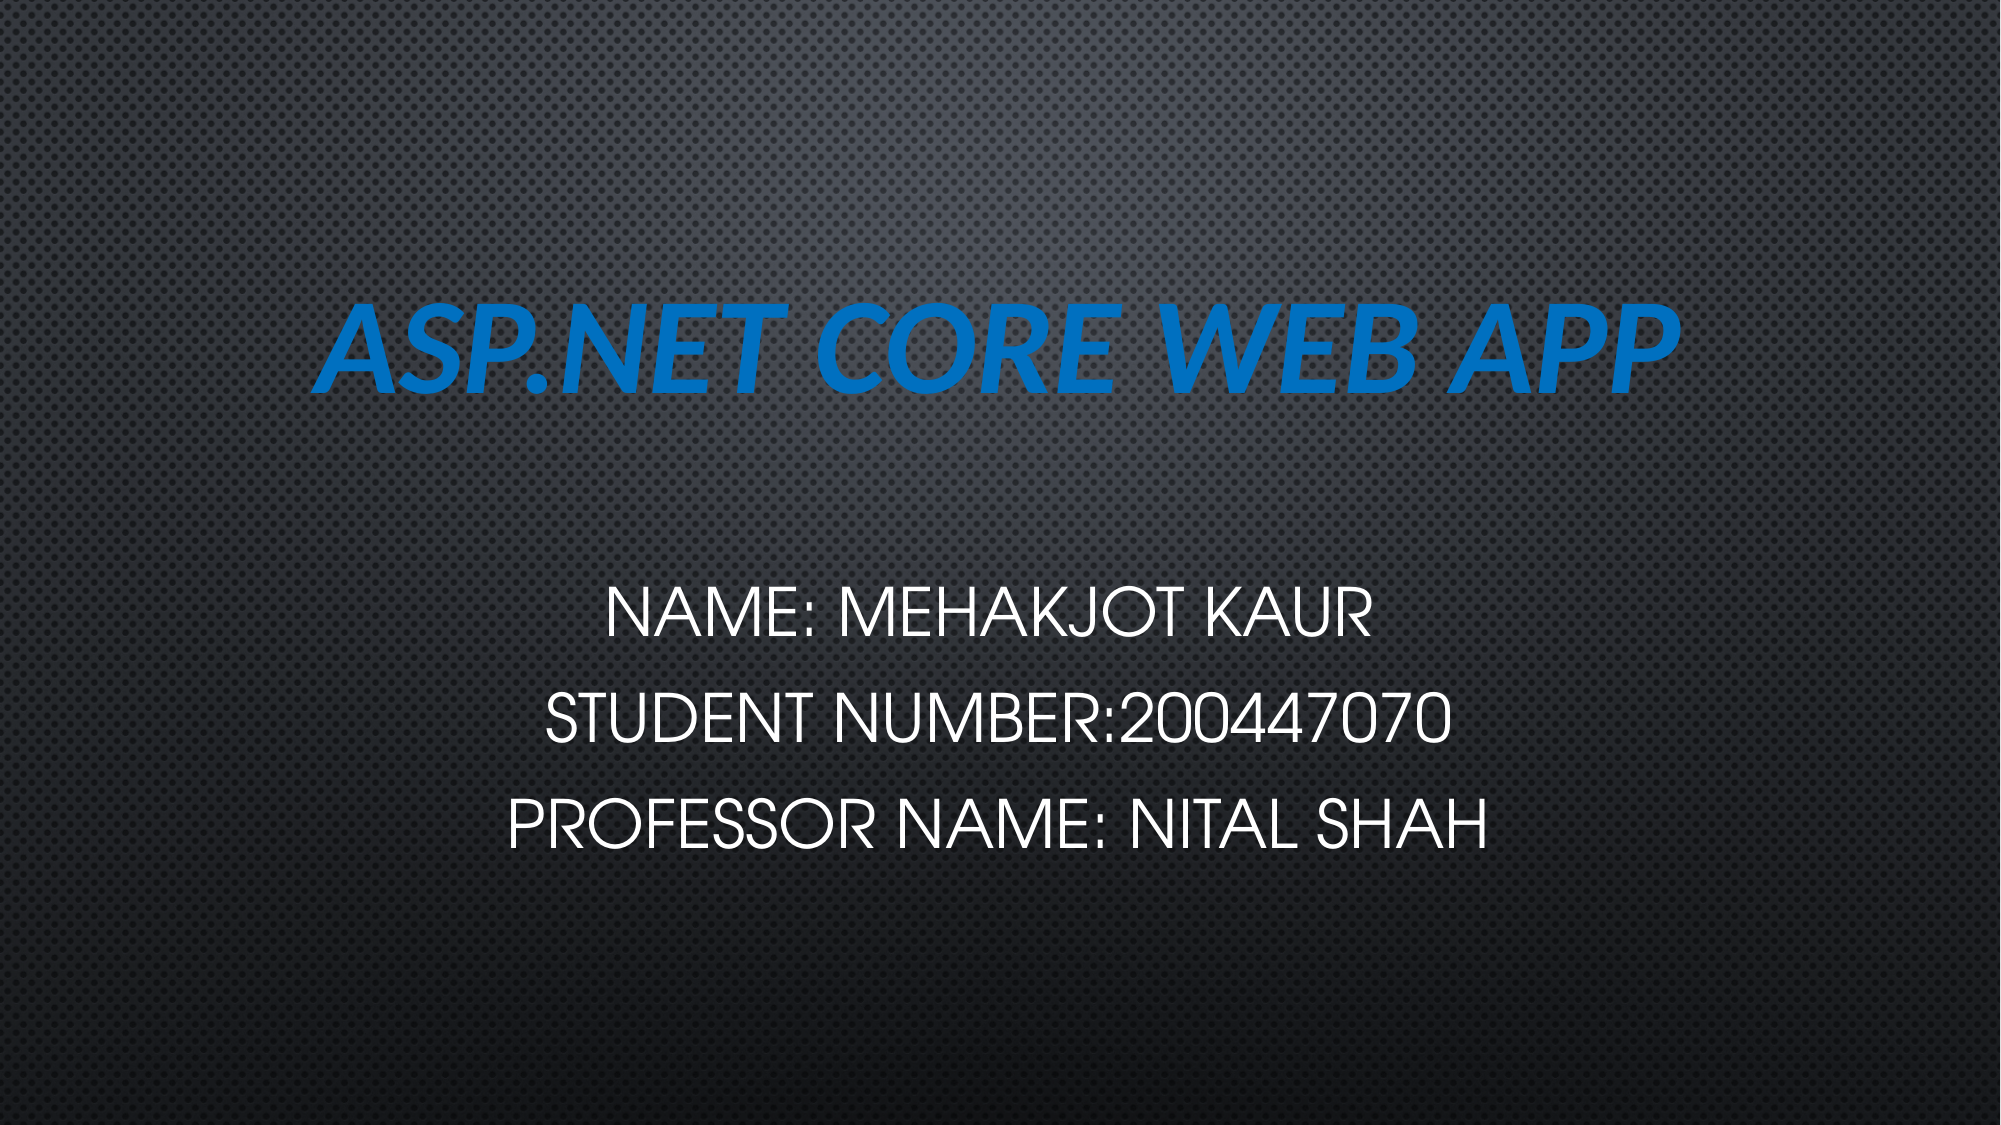

# ASP.NET CORE WEB APP
Name: Mehakjot Kaur
Student Number:200447070
Professor Name: Nital Shah